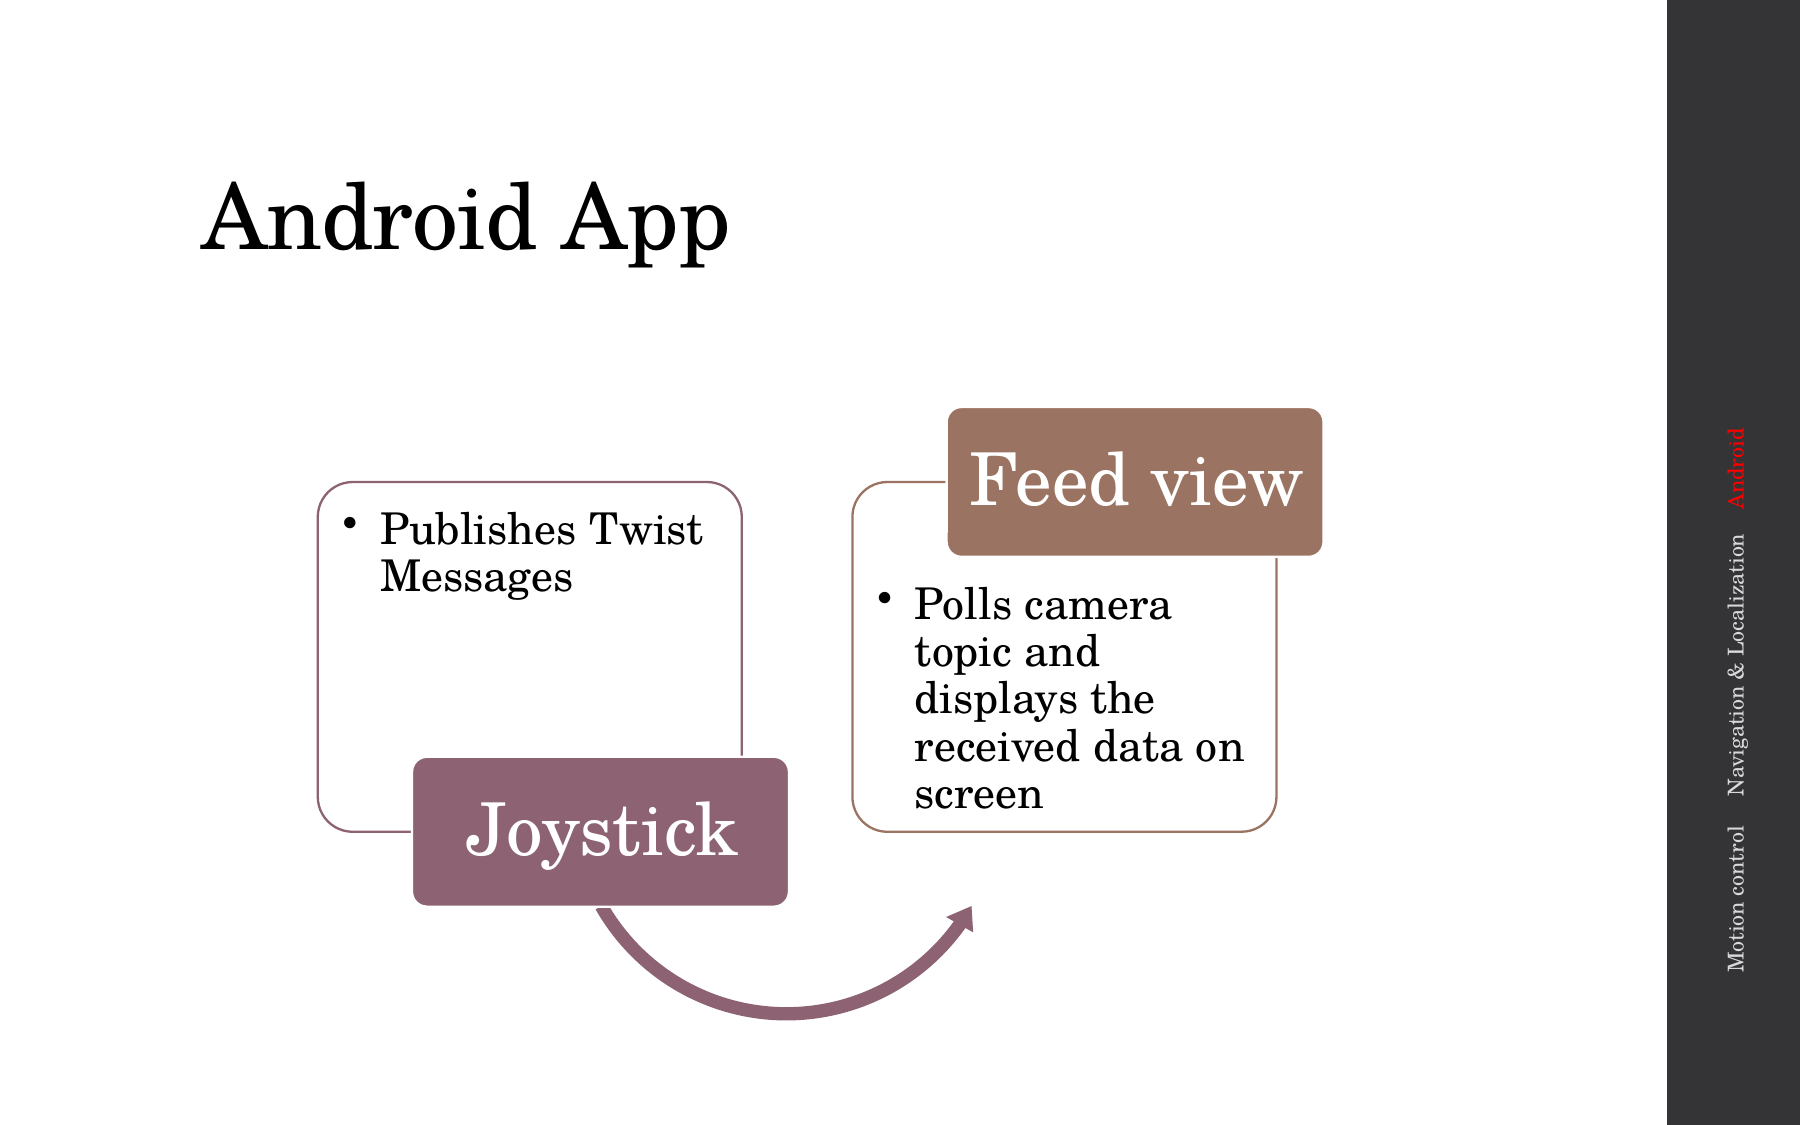

# Android App
Publishes Twist Messages
Joystick
Polls camera topic and displays the received data on screen
Feed view
Motion control     Navigation & Localization    Android